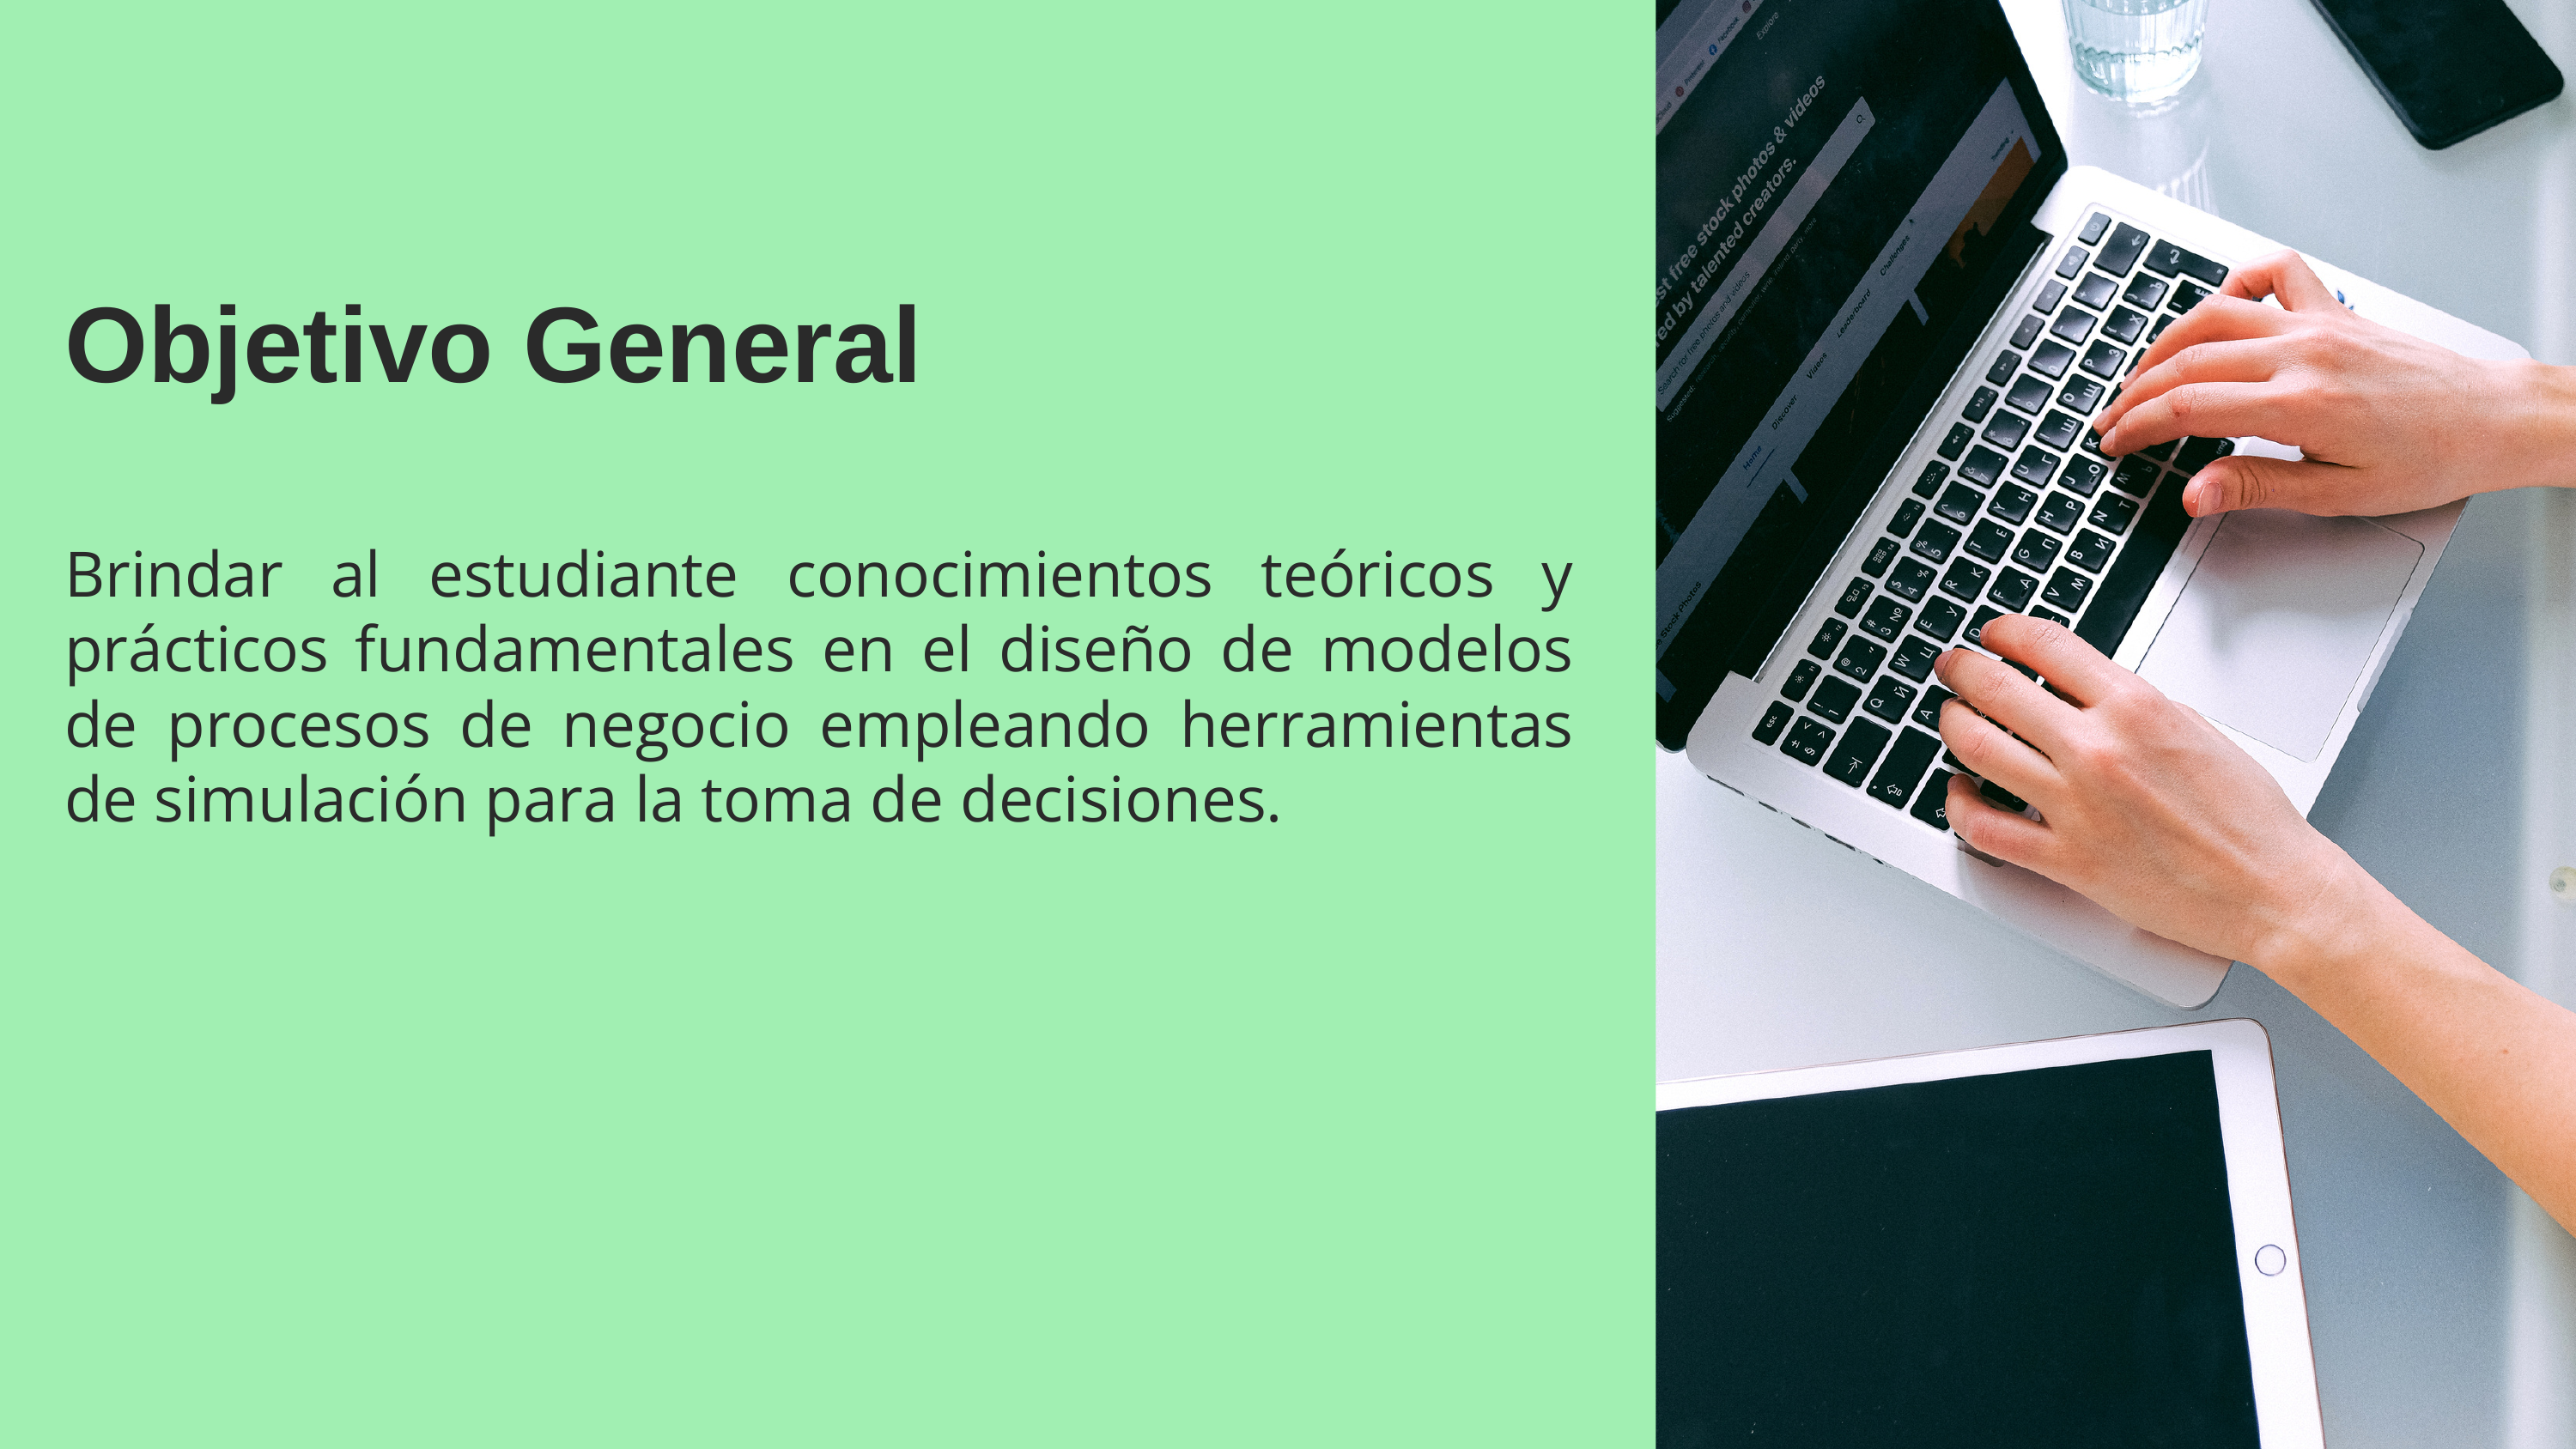

Objetivo General

Brindar al estudiante conocimientos teóricos y prácticos fundamentales en el diseño de modelos de procesos de negocio empleando herramientas de simulación para la toma de decisiones.